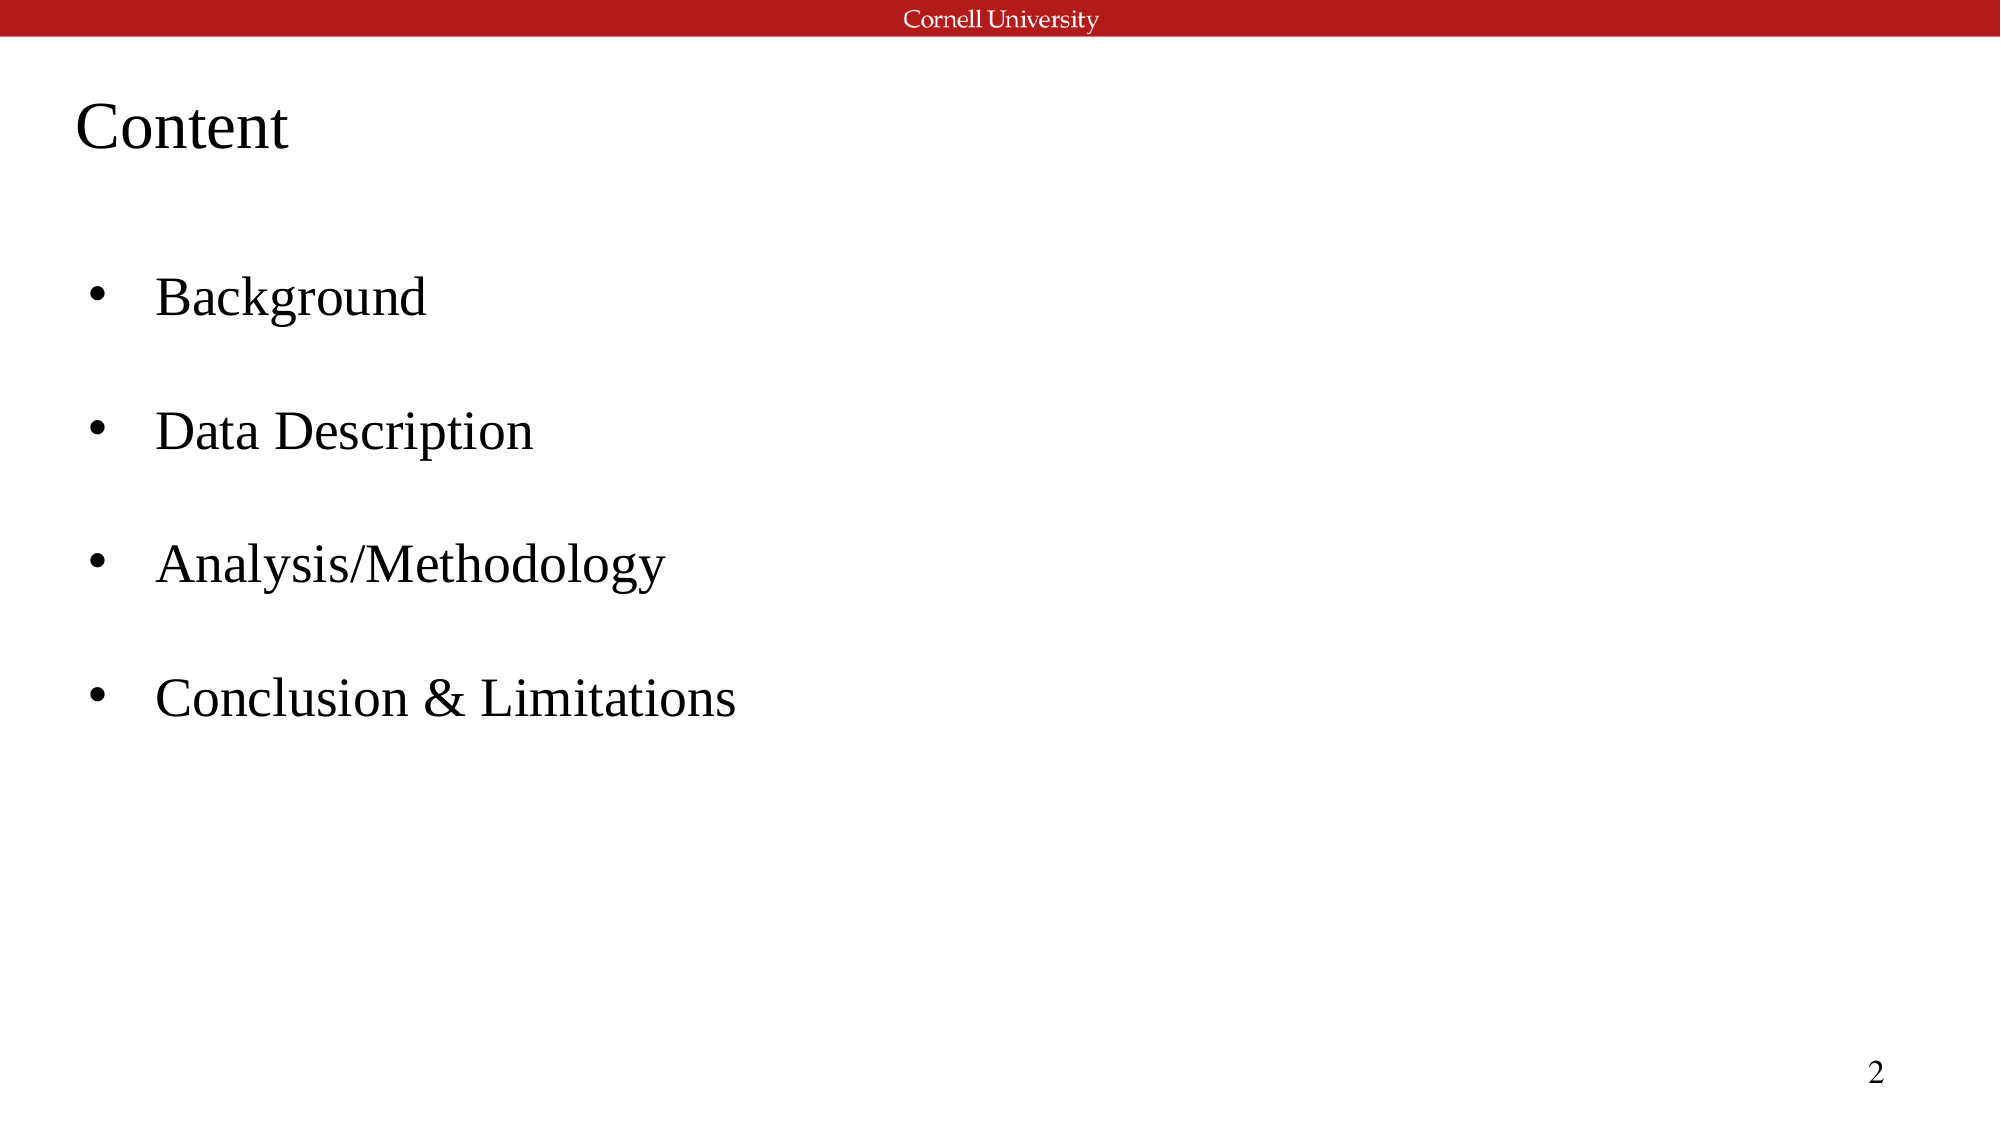

# Content
Background

Data Description

Analysis/Methodology

Conclusion & Limitations
2